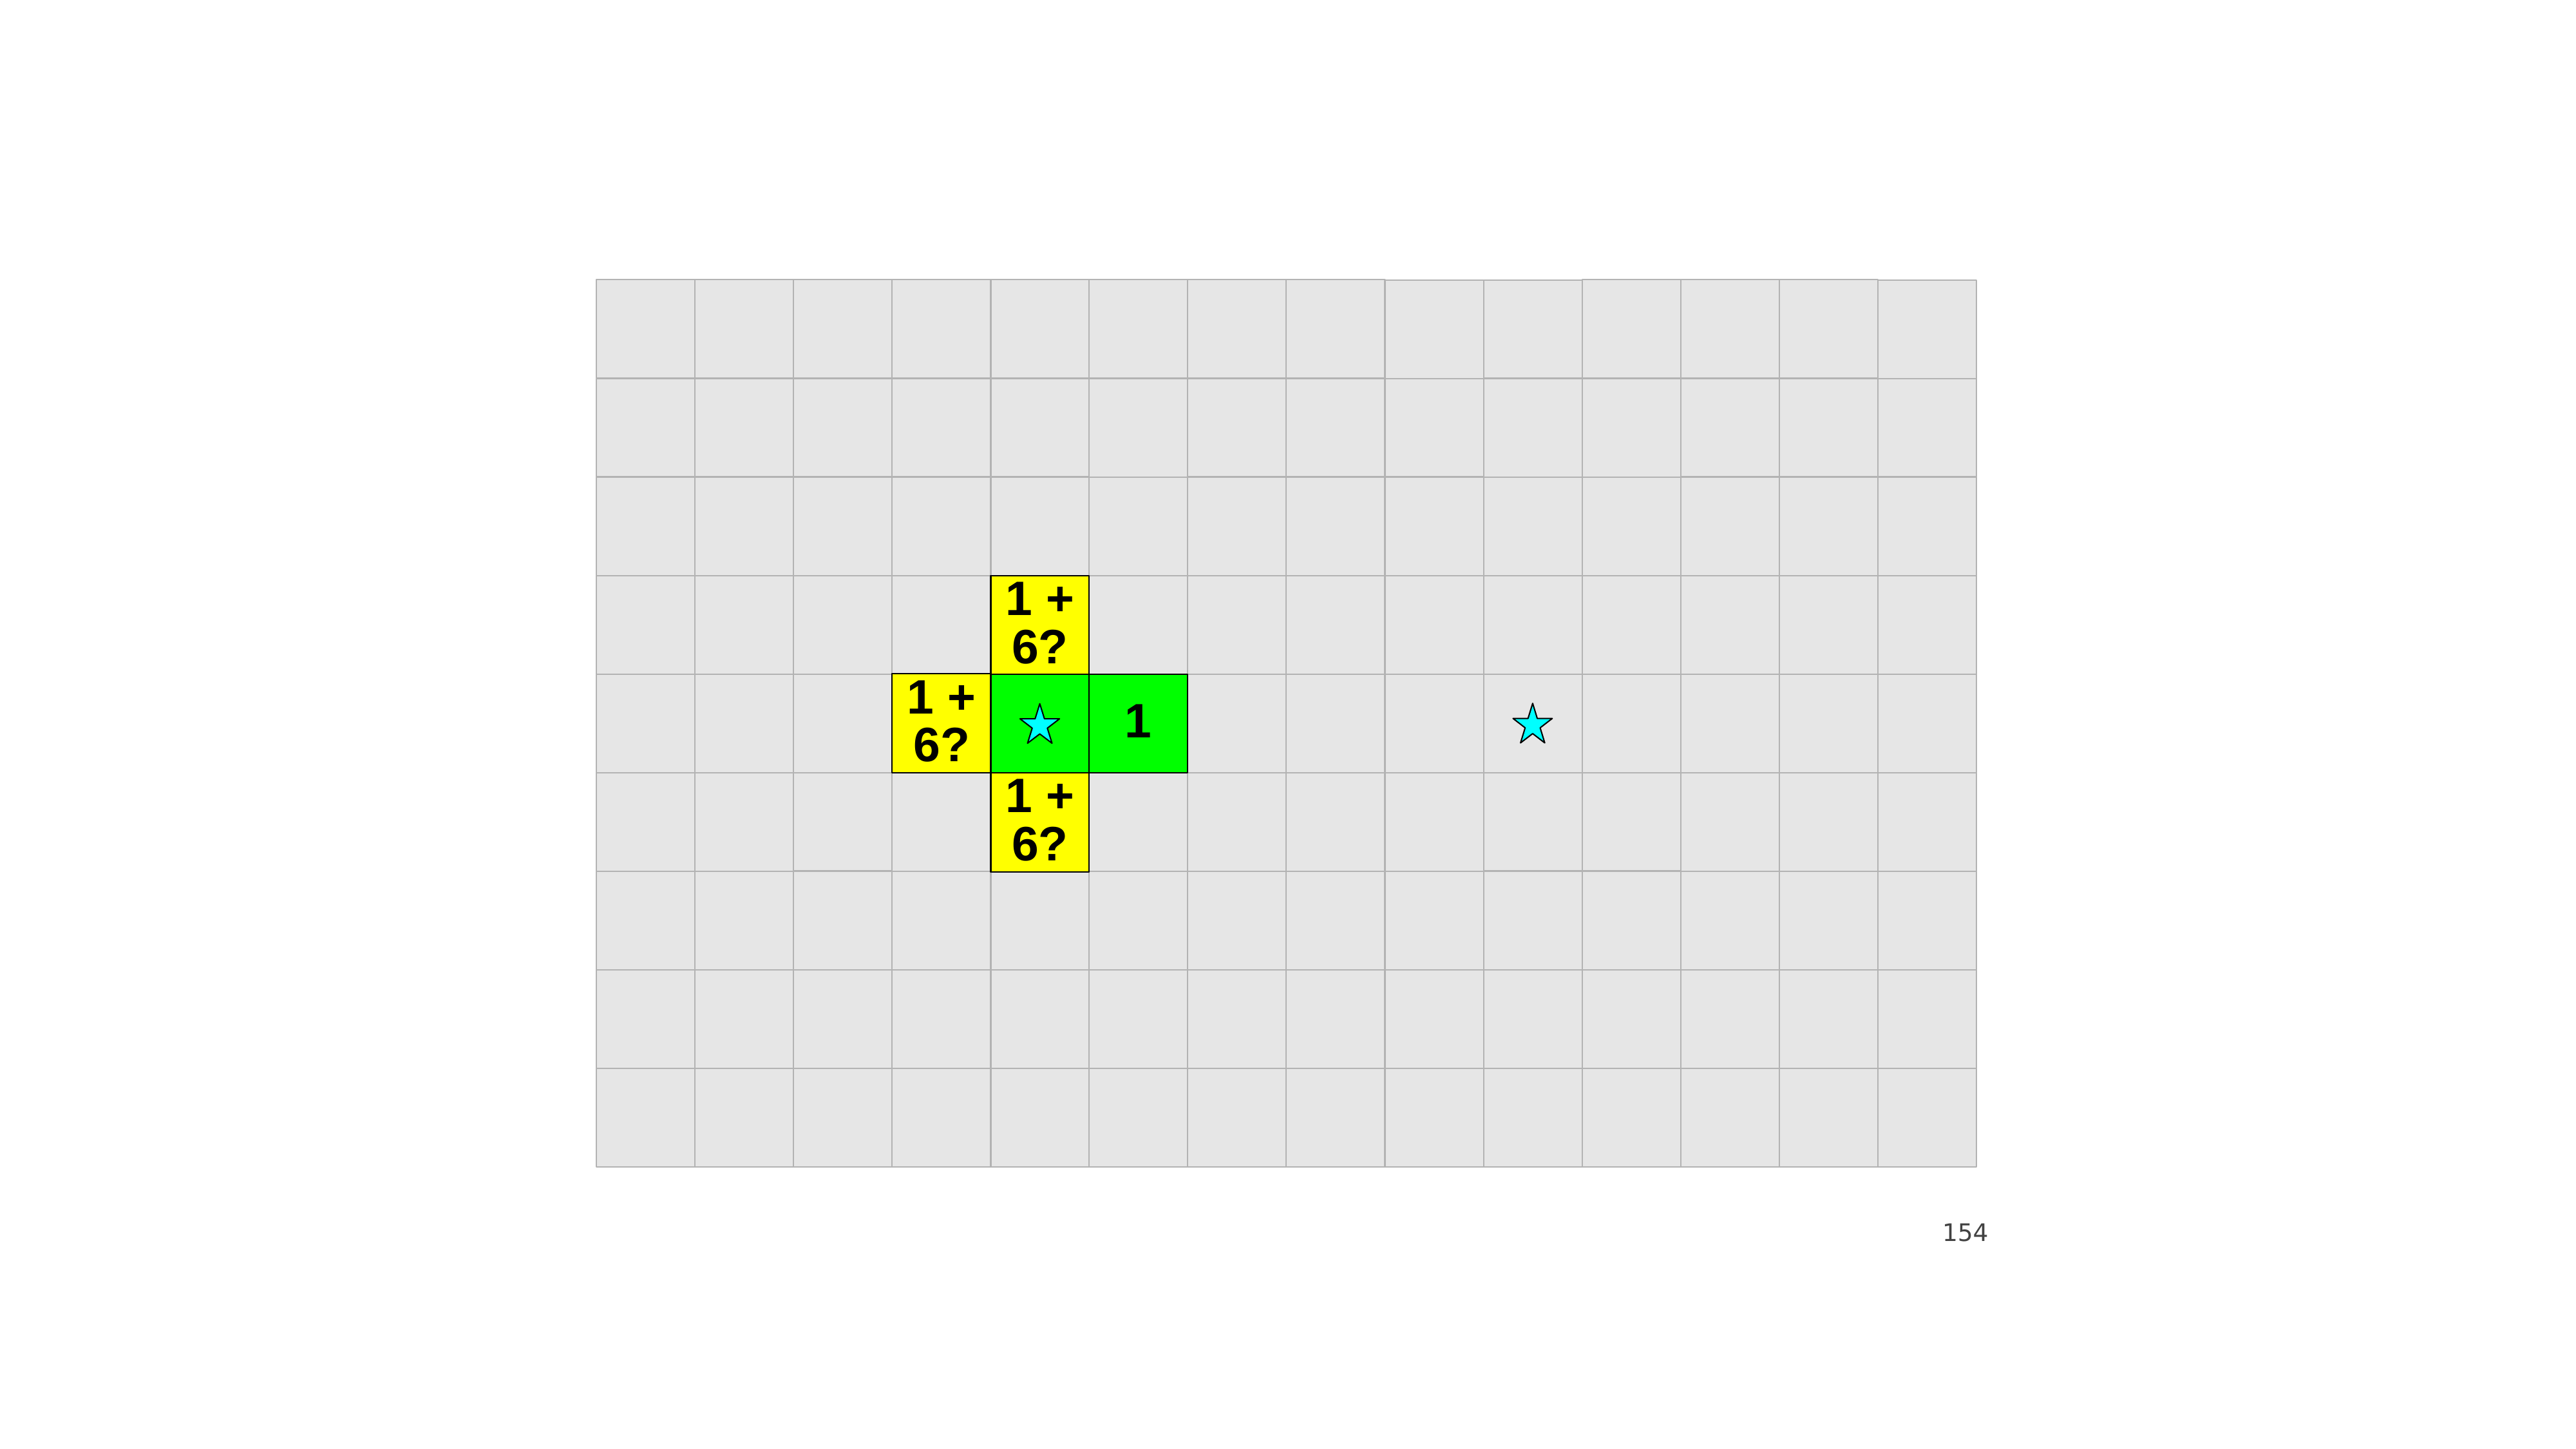

1 +
6?

1 +
6?

1 +
6?

1

1 +
5?

1 +
6?

154